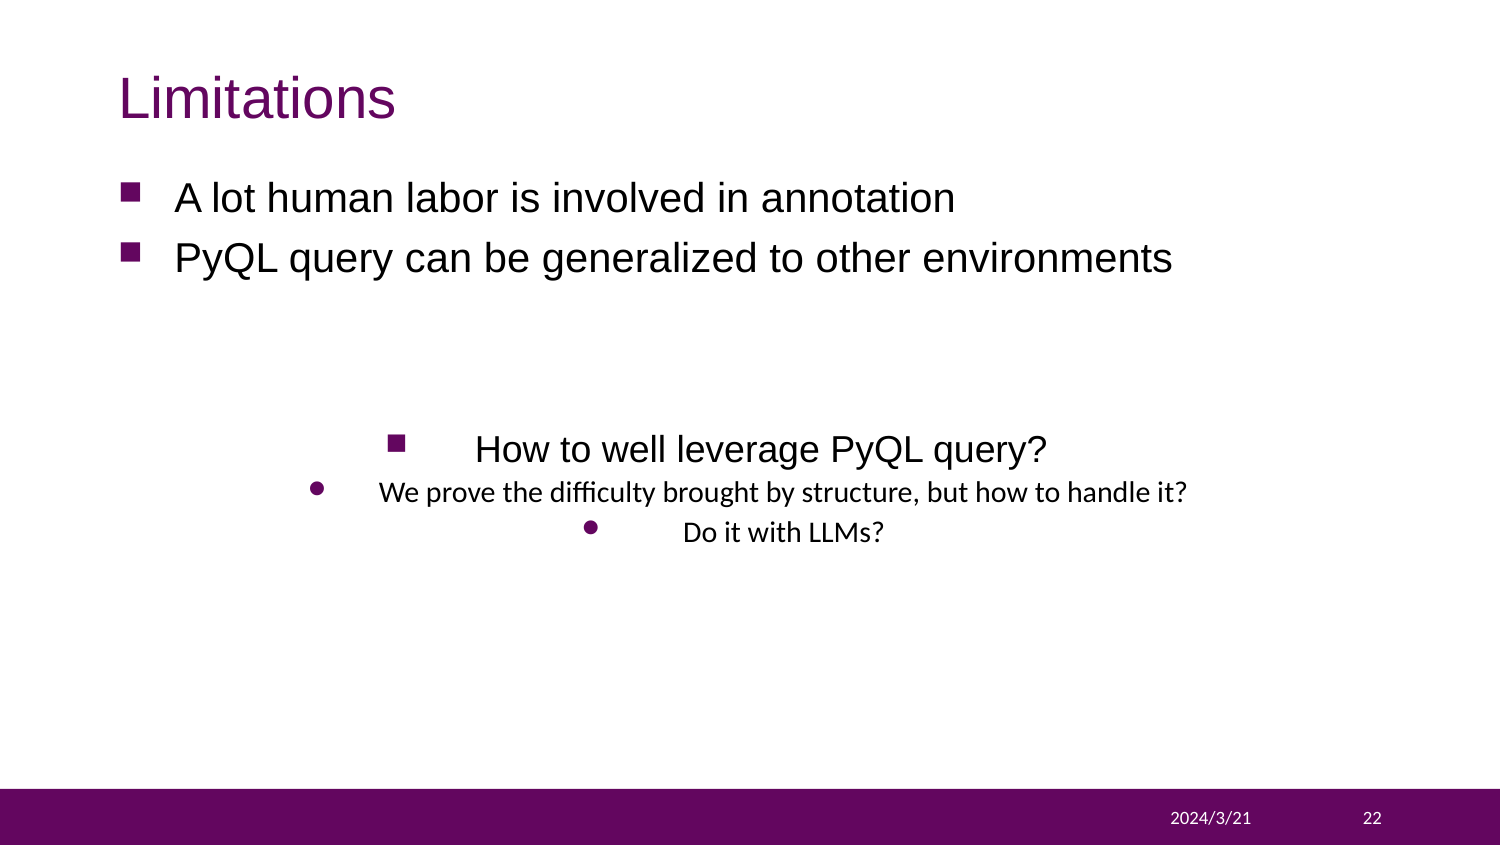

# Limitations
A lot human labor is involved in annotation
PyQL query can be generalized to other environments
How to well leverage PyQL query?
We prove the difficulty brought by structure, but how to handle it?
Do it with LLMs?
2024/3/21
22